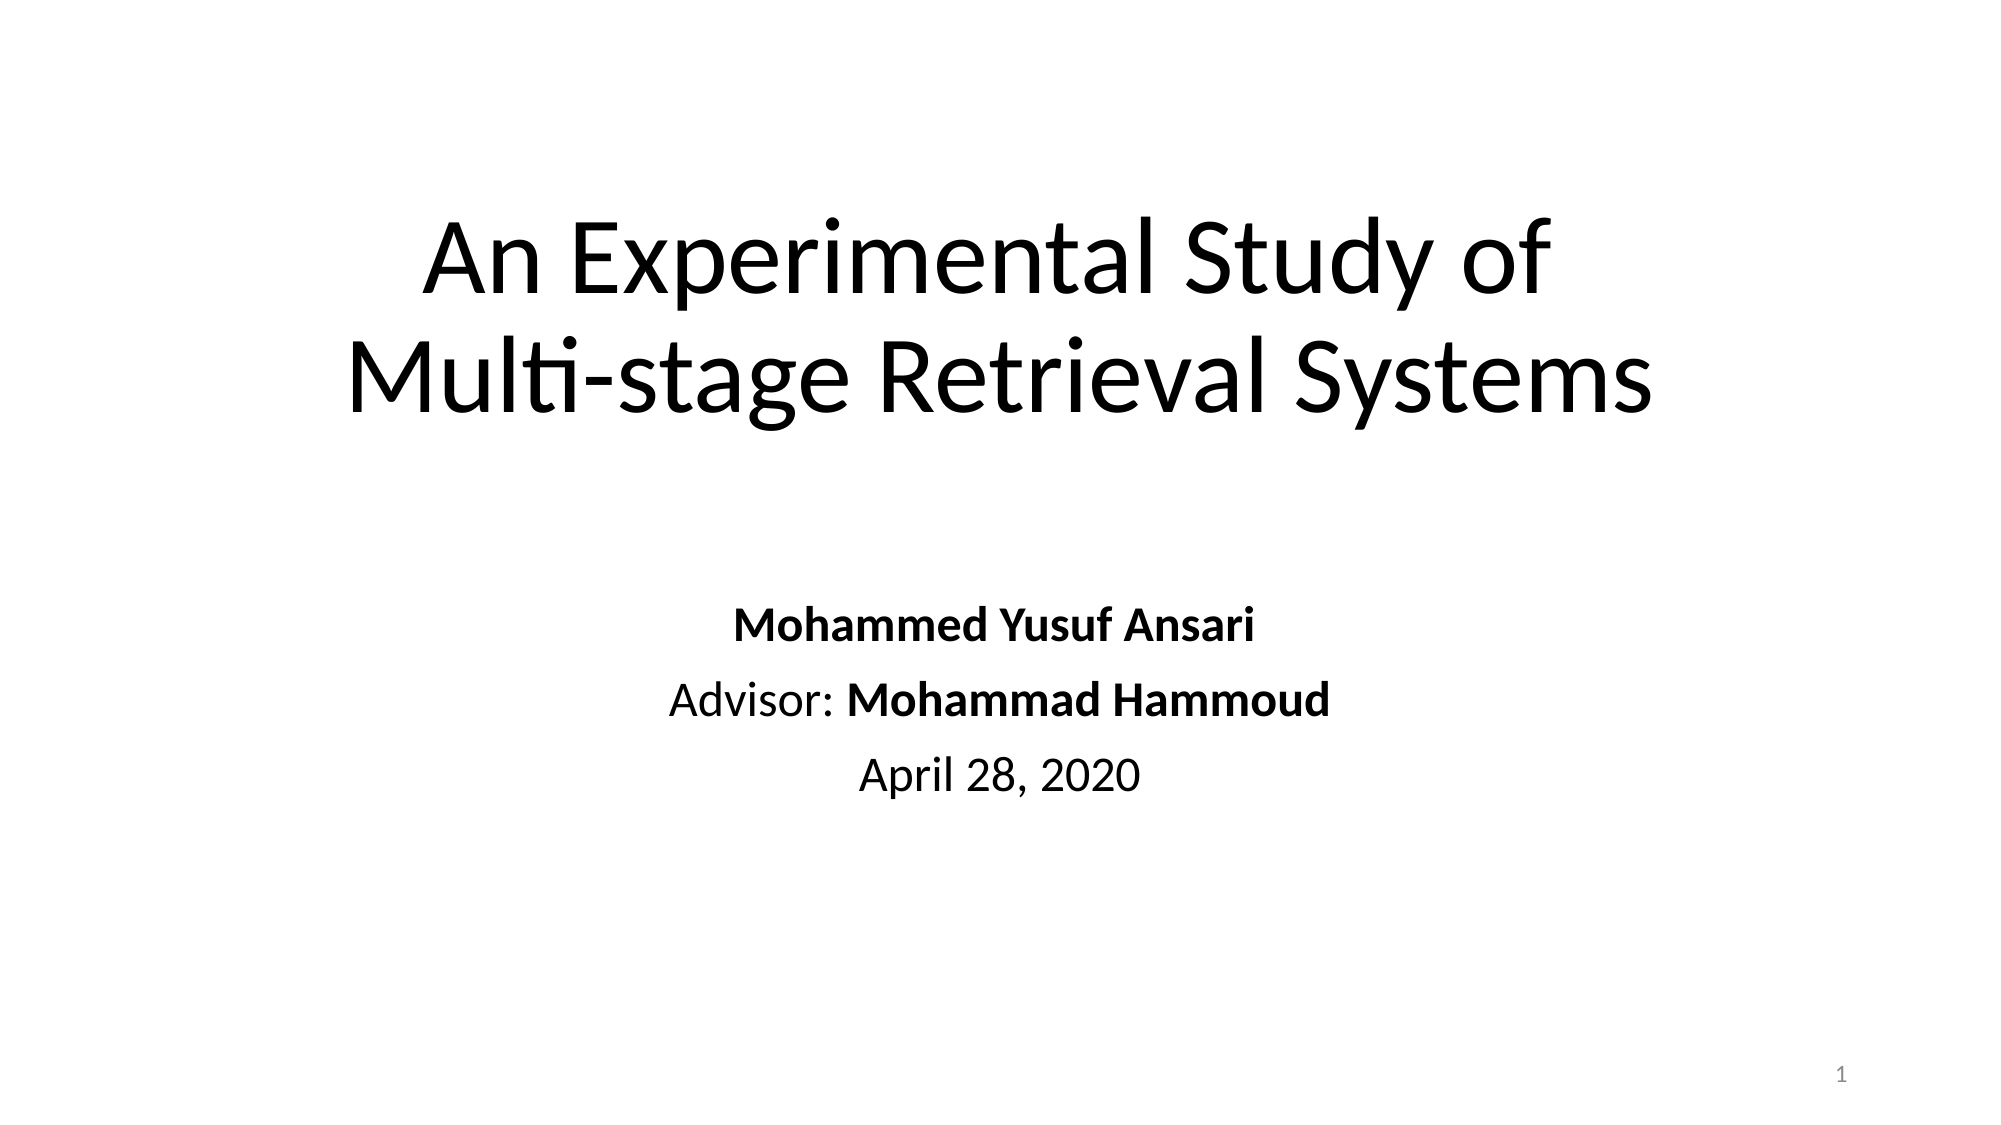

# An Experimental Study of Multi-stage Retrieval Systems
Mohammed Yusuf Ansari
Advisor: Mohammad Hammoud
April 28, 2020

1